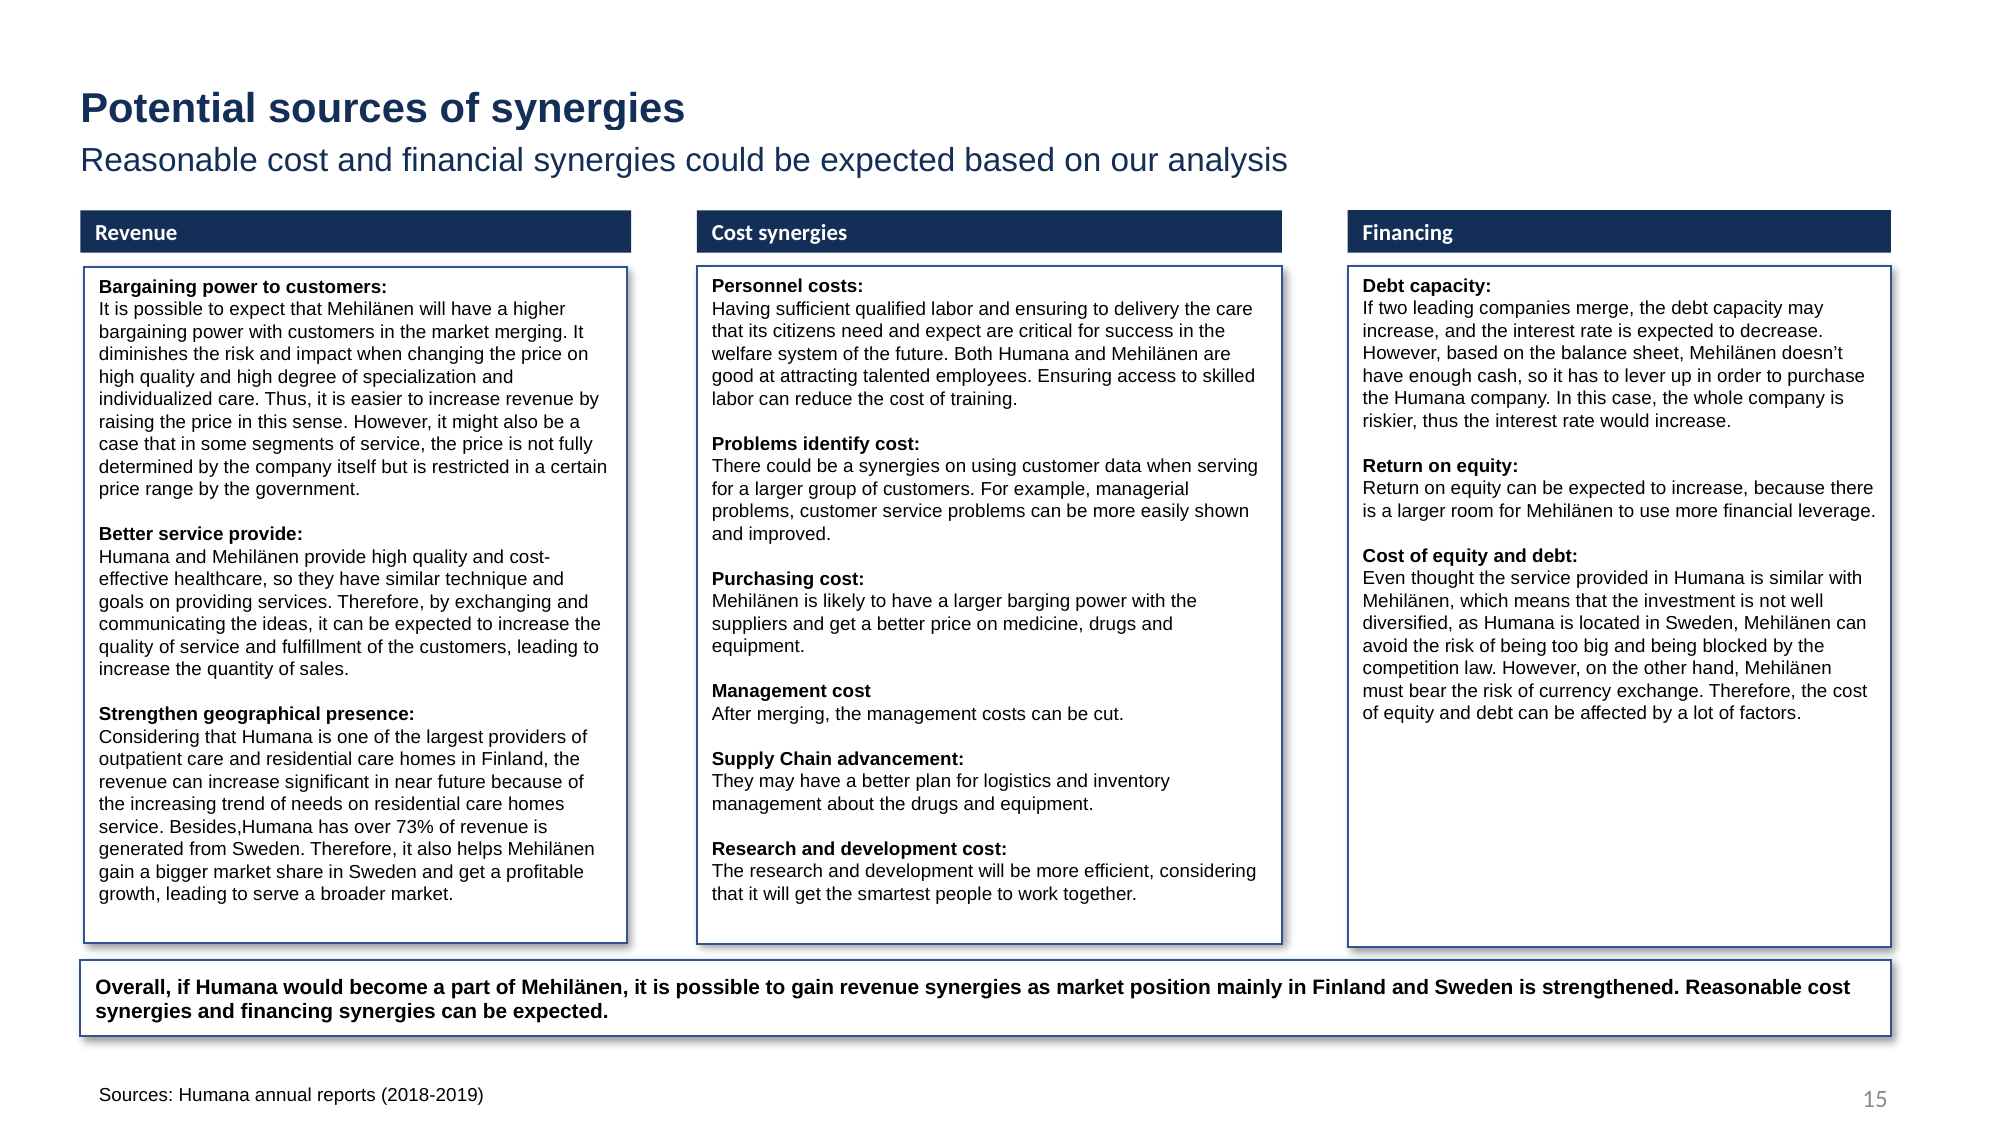

Potential sources of synergies
Reasonable cost and financial synergies could be expected based on our analysis
Financing
Revenue
Cost synergies
Debt capacity:
If two leading companies merge, the debt capacity may increase, and the interest rate is expected to decrease. However, based on the balance sheet, Mehilänen doesn’t have enough cash, so it has to lever up in order to purchase the Humana company. In this case, the whole company is riskier, thus the interest rate would increase.

Return on equity:
Return on equity can be expected to increase, because there is a larger room for Mehilänen to use more financial leverage.

Cost of equity and debt:
Even thought the service provided in Humana is similar with Mehilänen, which means that the investment is not well diversified, as Humana is located in Sweden, Mehilänen can avoid the risk of being too big and being blocked by the competition law. However, on the other hand, Mehilänen must bear the risk of currency exchange. Therefore, the cost of equity and debt can be affected by a lot of factors.
Personnel costs:
Having sufficient qualified labor and ensuring to delivery the care that its citizens need and expect are critical for success in the welfare system of the future. Both Humana and Mehilänen are good at attracting talented employees. Ensuring access to skilled labor can reduce the cost of training.

Problems identify cost:
There could be a synergies on using customer data when serving for a larger group of customers. For example, managerial problems, customer service problems can be more easily shown and improved.

Purchasing cost:
Mehilänen is likely to have a larger barging power with the suppliers and get a better price on medicine, drugs and equipment.

Management cost
After merging, the management costs can be cut.

Supply Chain advancement:
They may have a better plan for logistics and inventory management about the drugs and equipment.

Research and development cost:
The research and development will be more efficient, considering that it will get the smartest people to work together.
Bargaining power to customers:
It is possible to expect that Mehilänen will have a higher bargaining power with customers in the market merging. It diminishes the risk and impact when changing the price on high quality and high degree of specialization and individualized care. Thus, it is easier to increase revenue by raising the price in this sense. However, it might also be a case that in some segments of service, the price is not fully determined by the company itself but is restricted in a certain price range by the government.

Better service provide:
Humana and Mehilänen provide high quality and cost-effective healthcare, so they have similar technique and goals on providing services. Therefore, by exchanging and communicating the ideas, it can be expected to increase the quality of service and fulfillment of the customers, leading to increase the quantity of sales.

Strengthen geographical presence:
Considering that Humana is one of the largest providers of outpatient care and residential care homes in Finland, the revenue can increase significant in near future because of the increasing trend of needs on residential care homes service. Besides,Humana has over 73% of revenue is generated from Sweden. Therefore, it also helps Mehilänen gain a bigger market share in Sweden and get a profitable growth, leading to serve a broader market.

Overall, if Humana would become a part of Mehilänen, it is possible to gain revenue synergies as market position mainly in Finland and Sweden is strengthened. Reasonable cost synergies and financing synergies can be expected.
15
Sources: Humana annual reports (2018-2019)